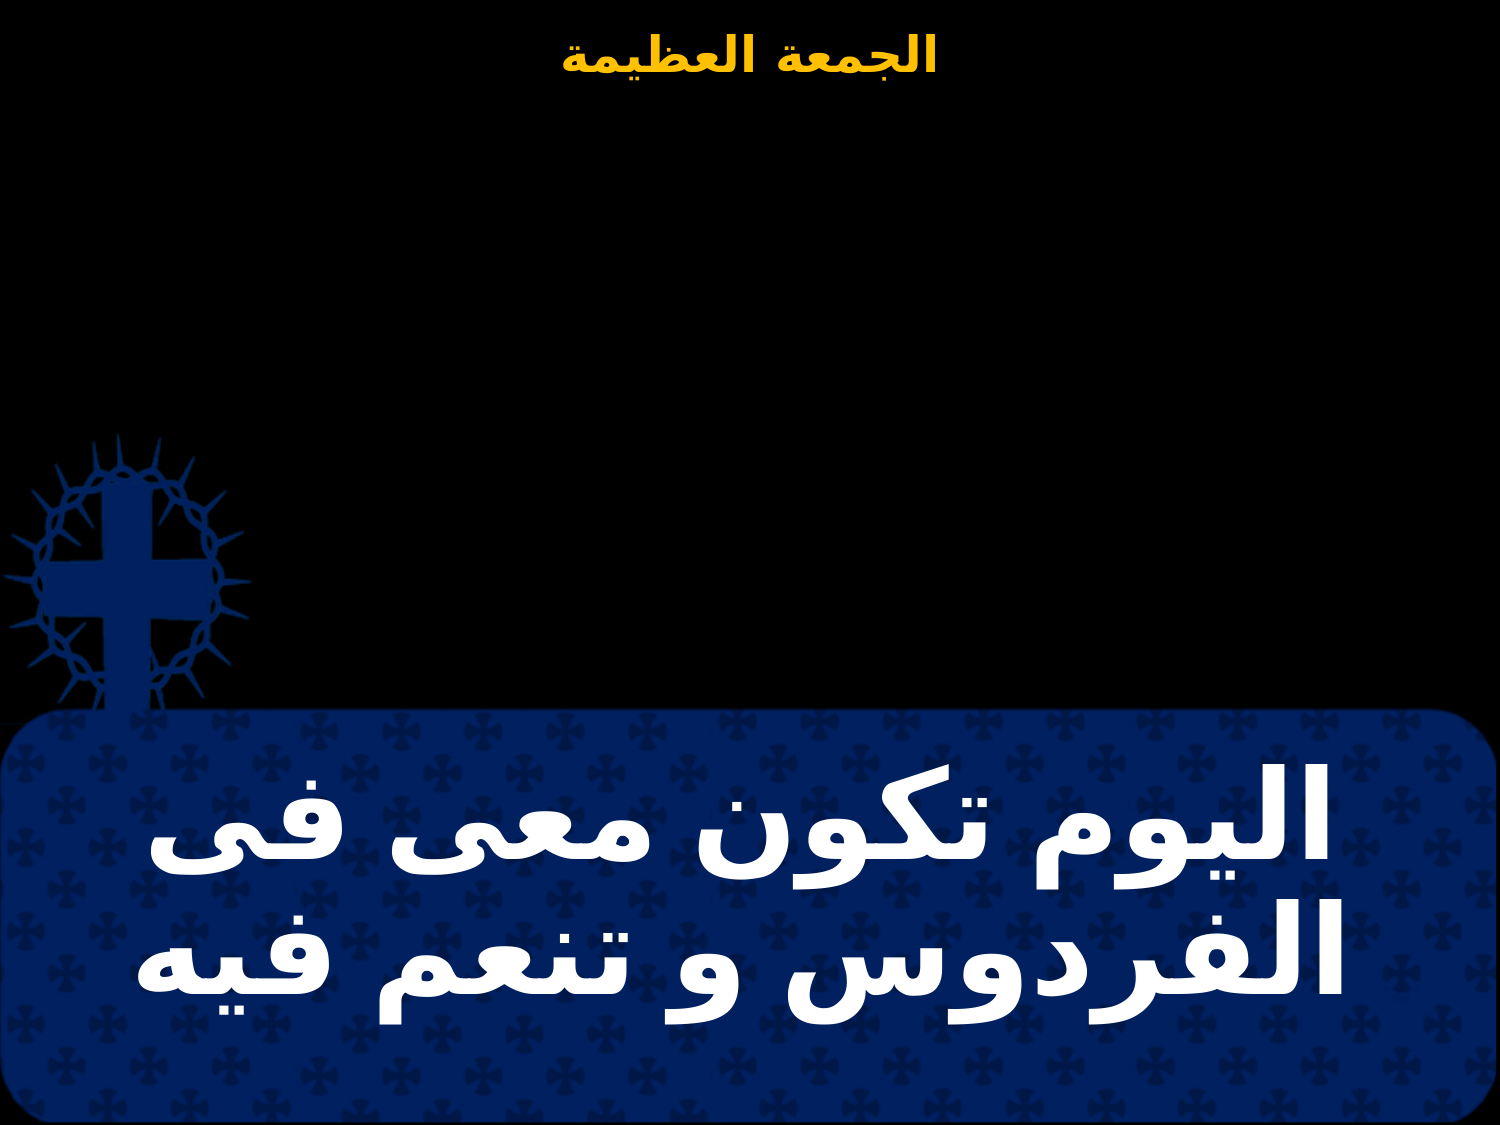

# اليوم تكون معى فى الفردوس و تنعم فيه